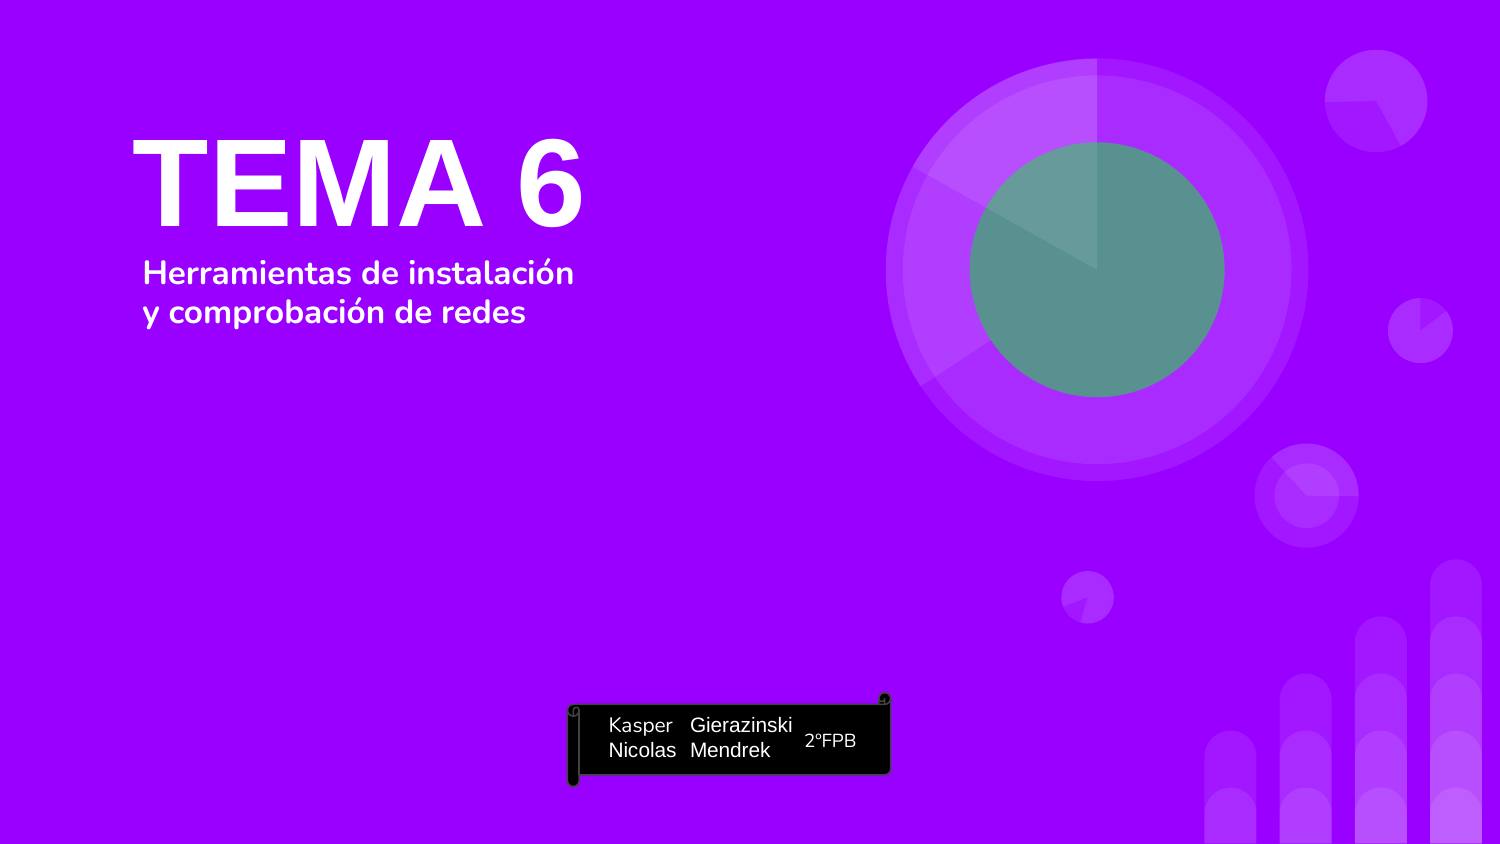

# TEMA 6
Herramientas de instalación y comprobación de redes

Gierazinski Mendrek
Kasper Nicolas
2ºFPB